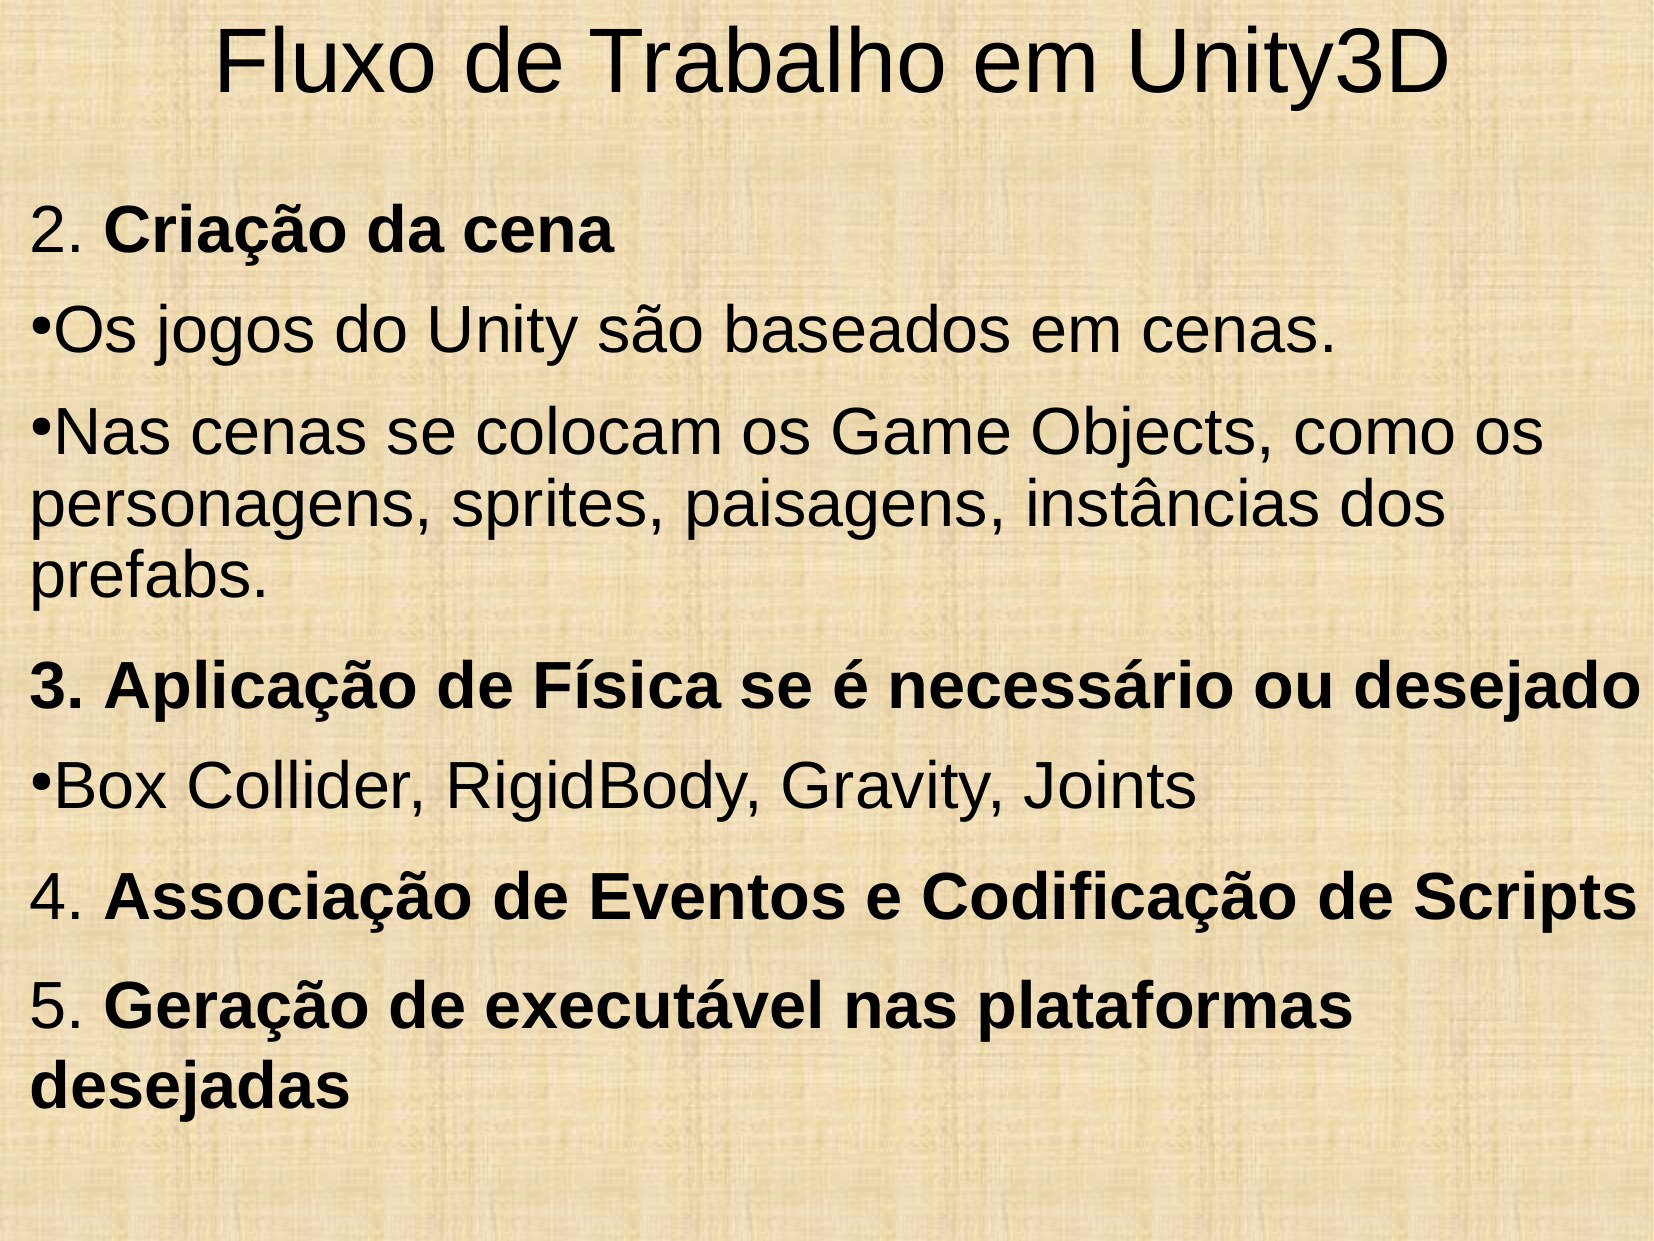

Fluxo de Trabalho em Unity3D
 Criação da cena
Os jogos do Unity são baseados em cenas.
Nas cenas se colocam os Game Objects, como os personagens, sprites, paisagens, instâncias dos prefabs.
 Aplicação de Física se é necessário ou desejado
Box Collider, RigidBody, Gravity, Joints
 Associação de Eventos e Codificação de Scripts
 Geração de executável nas plataformas desejadas